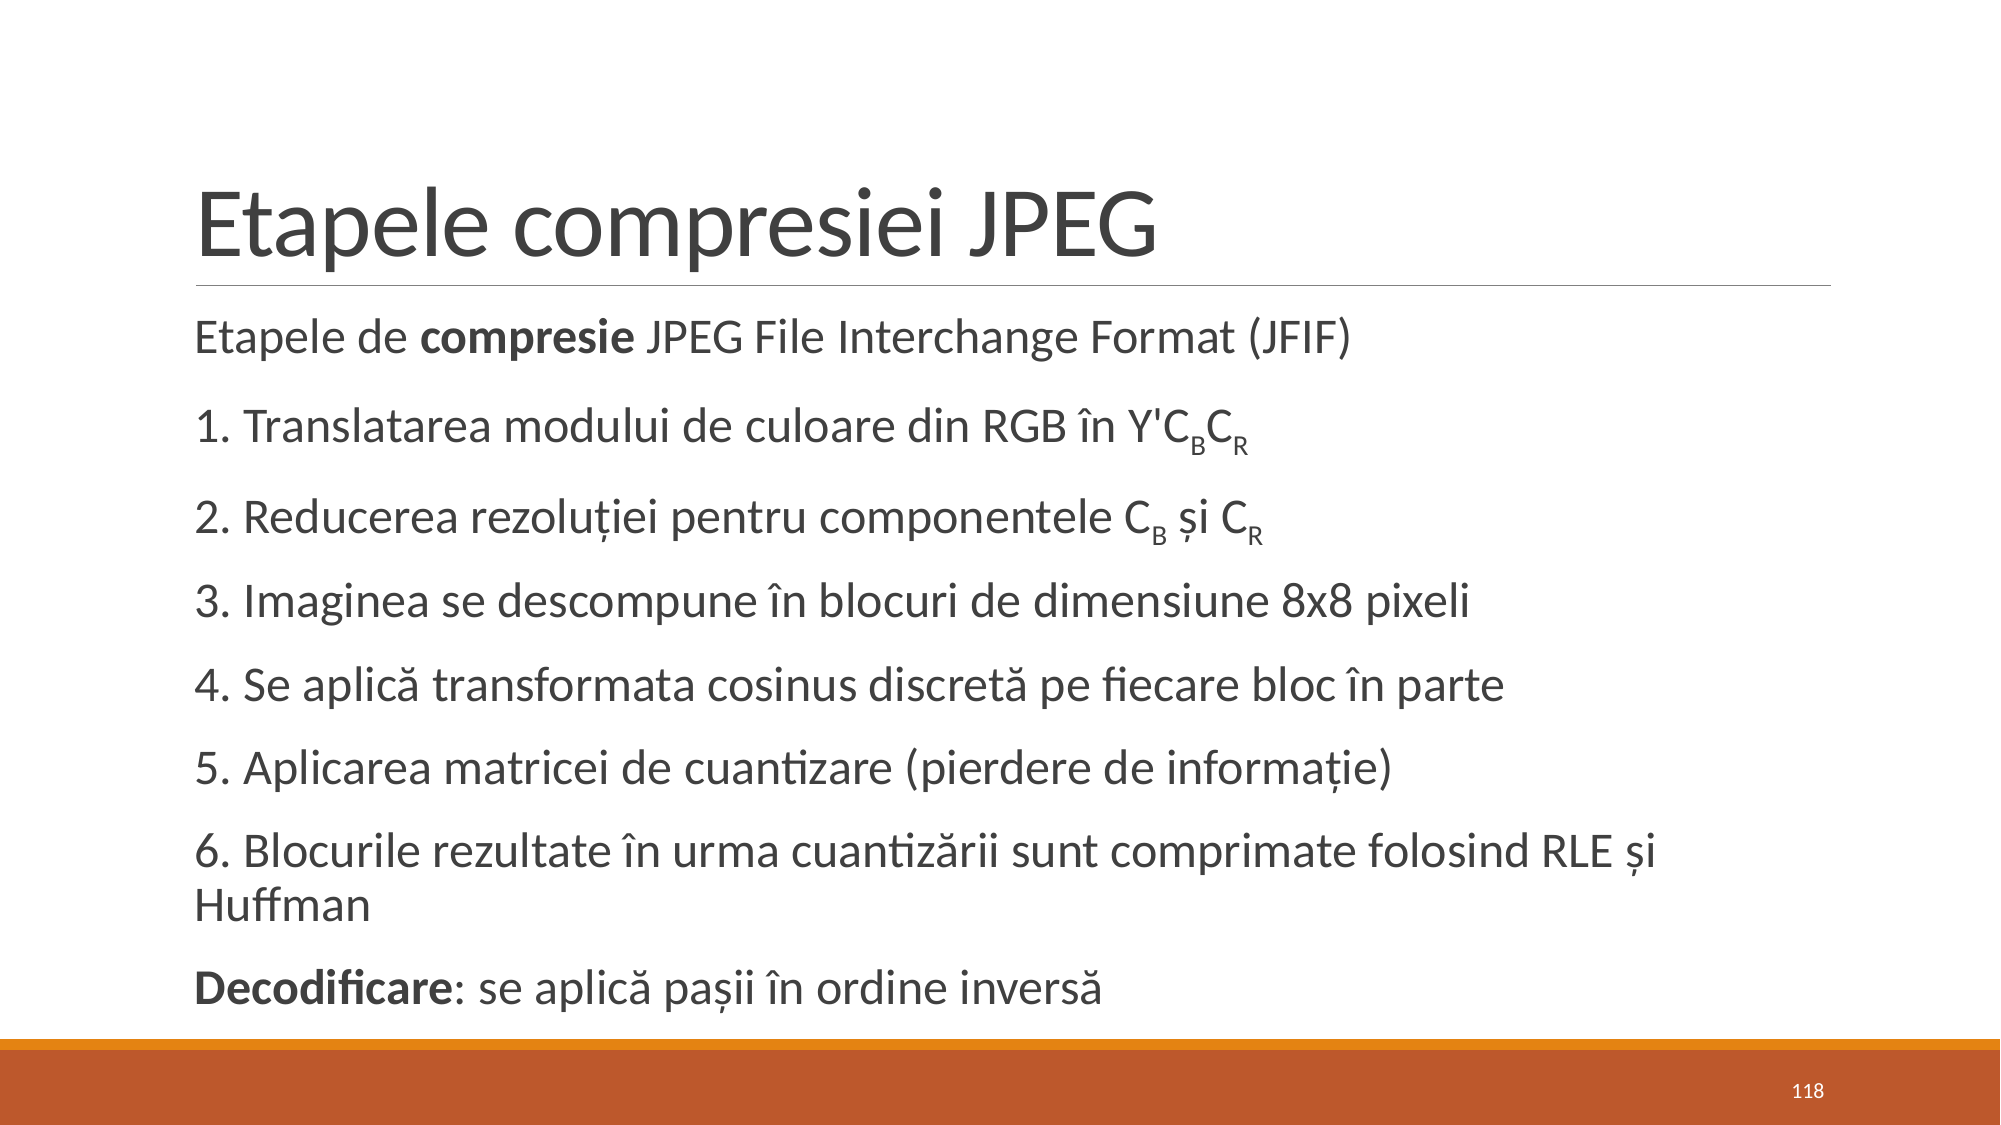

# Etapele compresiei JPEG
Etapele de compresie JPEG File Interchange Format (JFIF)
1. Translatarea modului de culoare din RGB în Y'CBCR
2. Reducerea rezoluţiei pentru componentele CB şi CR
3. Imaginea se descompune în blocuri de dimensiune 8x8 pixeli
4. Se aplică transformata cosinus discretă pe fiecare bloc în parte
5. Aplicarea matricei de cuantizare (pierdere de informație)
6. Blocurile rezultate în urma cuantizării sunt comprimate folosind RLE și Huffman
Decodificare: se aplică pașii în ordine inversă

118